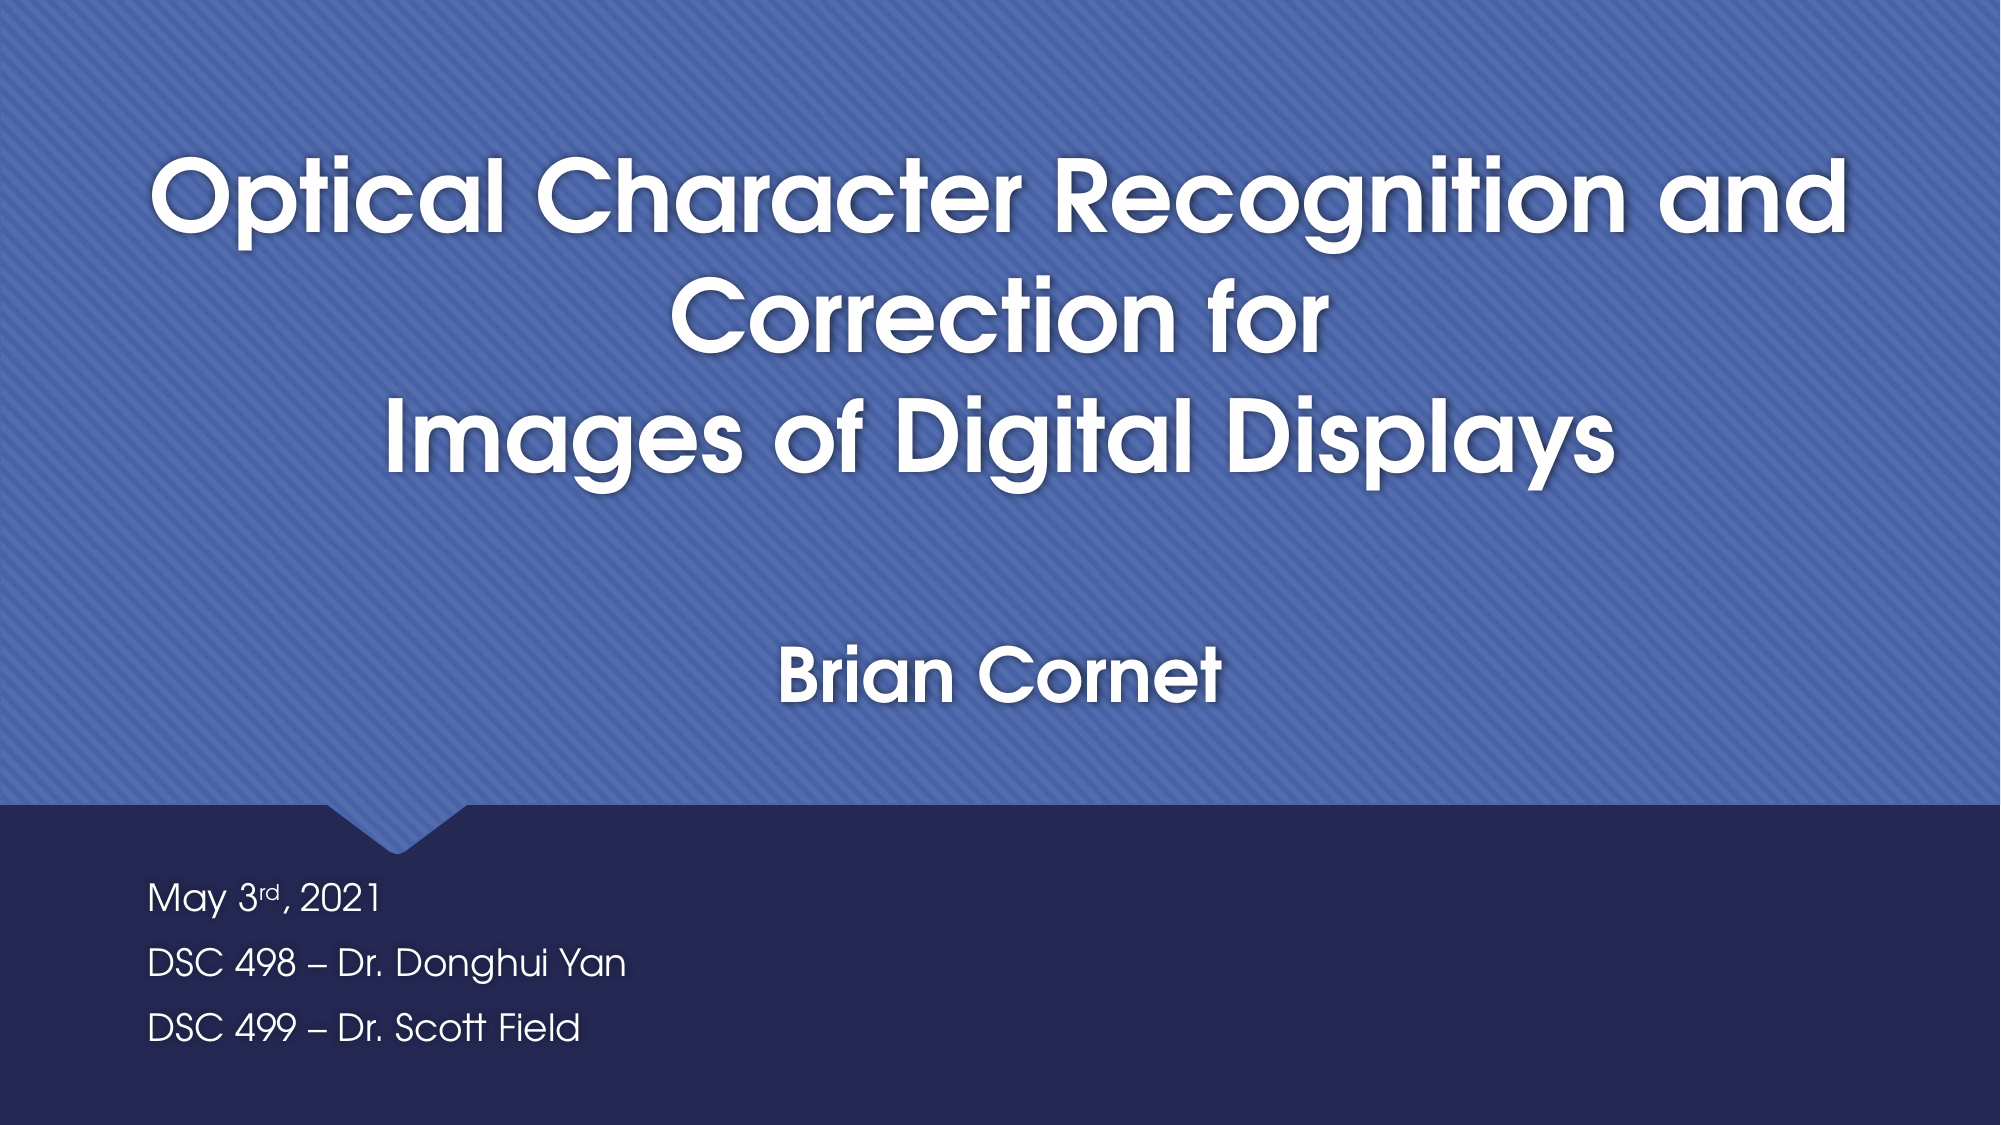

# Optical Character Recognition and Correction for Images of Digital Displays Brian Cornet
May 3rd, 2021
DSC 498 – Dr. Donghui Yan
DSC 499 – Dr. Scott Field